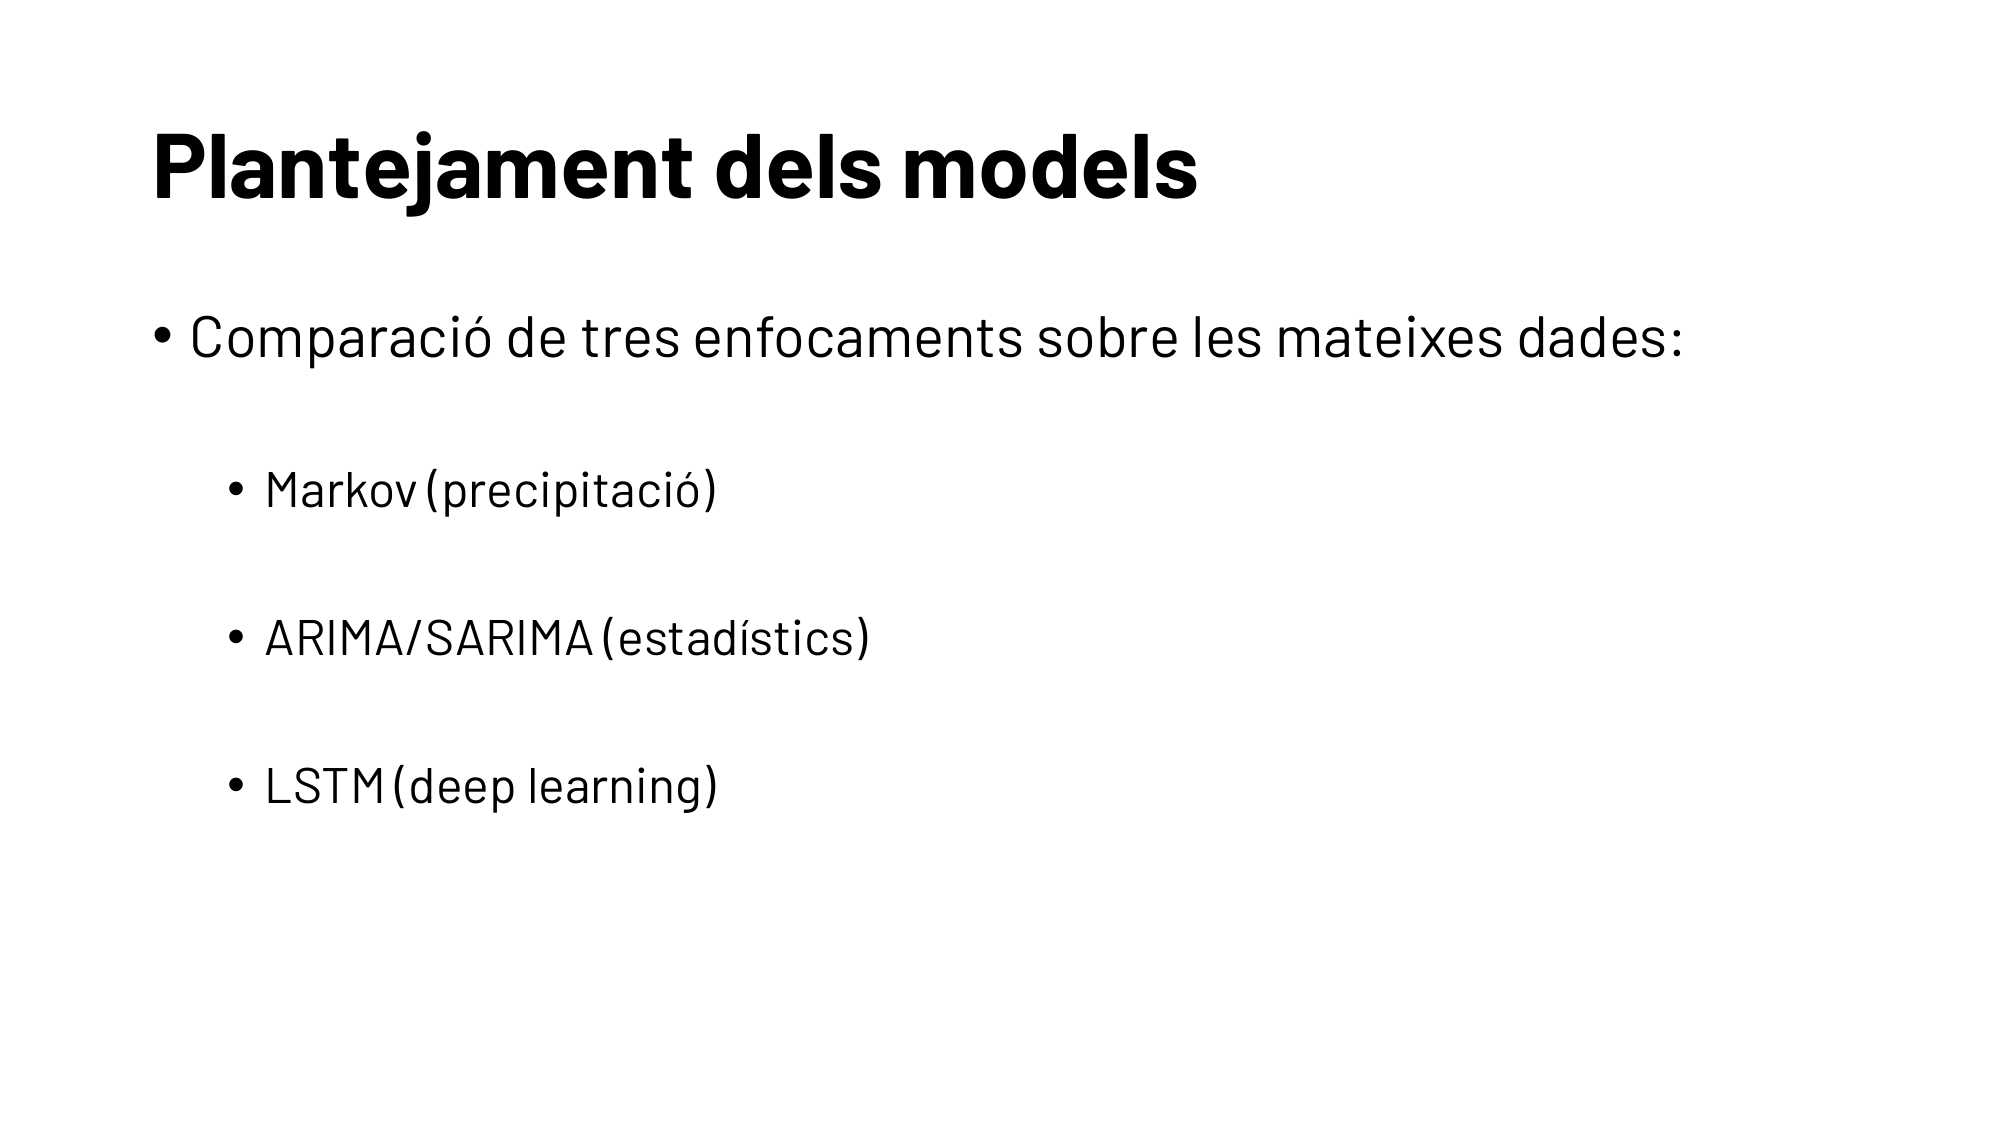

# Plantejament dels models
Comparació de tres enfocaments sobre les mateixes dades:

Markov (precipitació)

ARIMA/SARIMA (estadístics)

LSTM (deep learning)